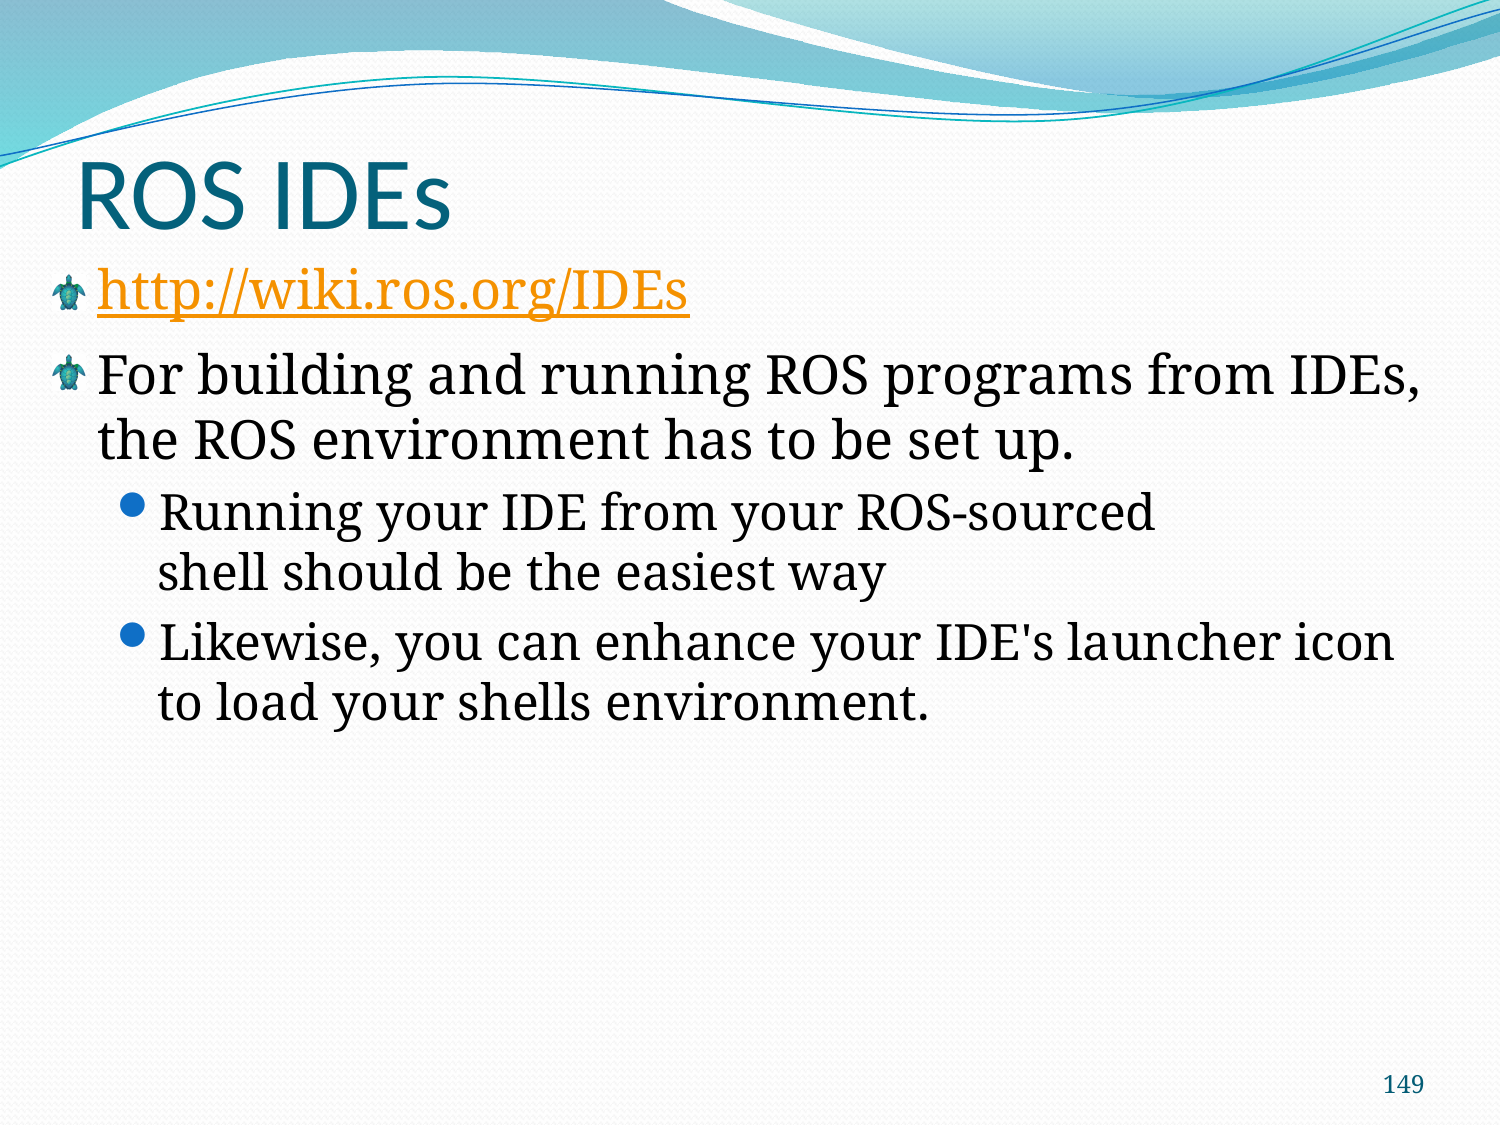

ROS IDEs
http://wiki.ros.org/IDEs
For building and running ROS programs from IDEs, the ROS environment has to be set up.
Running your IDE from your ROS-sourced shell should be the easiest way
Likewise, you can enhance your IDE's launcher icon to load your shells environment.

149